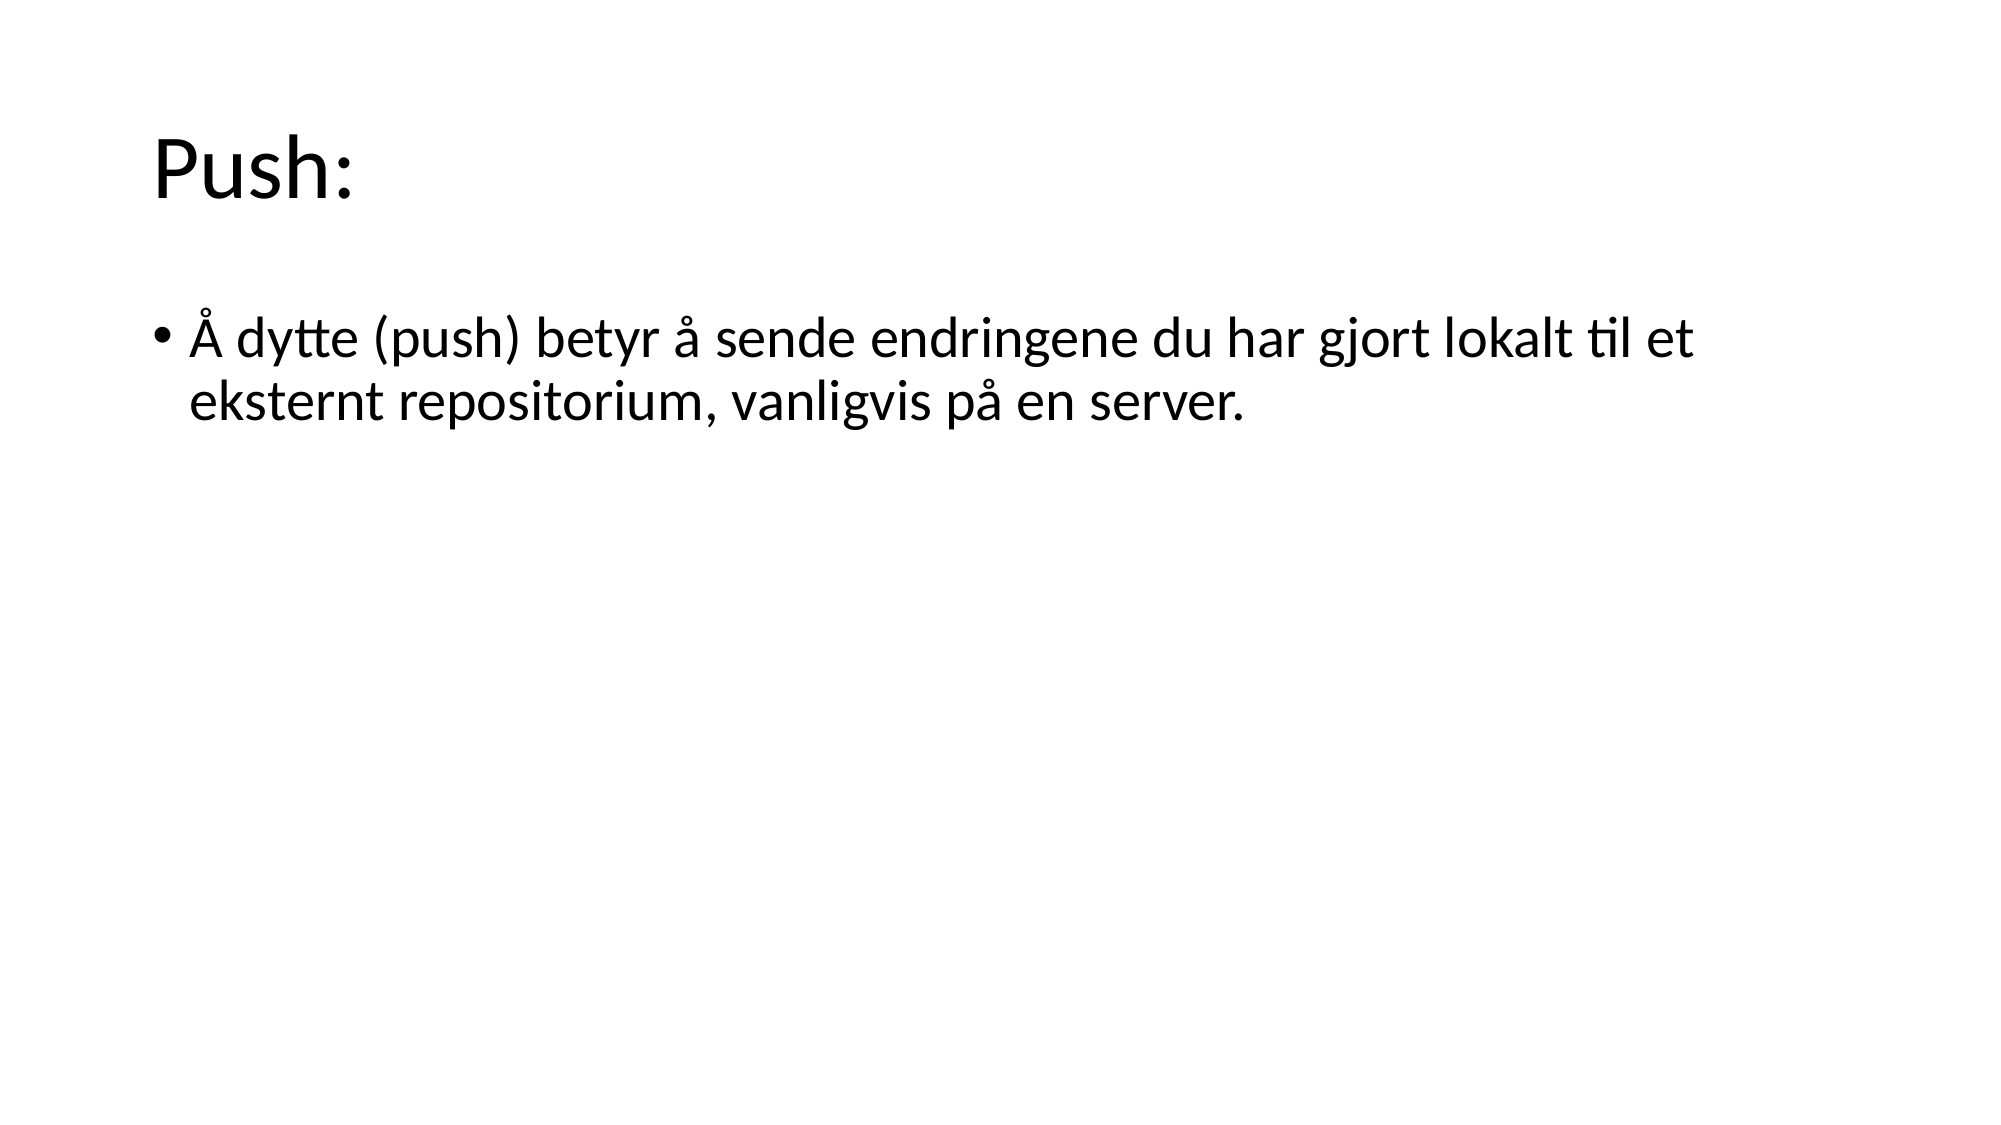

# Push:
Å dytte (push) betyr å sende endringene du har gjort lokalt til et eksternt repositorium, vanligvis på en server.